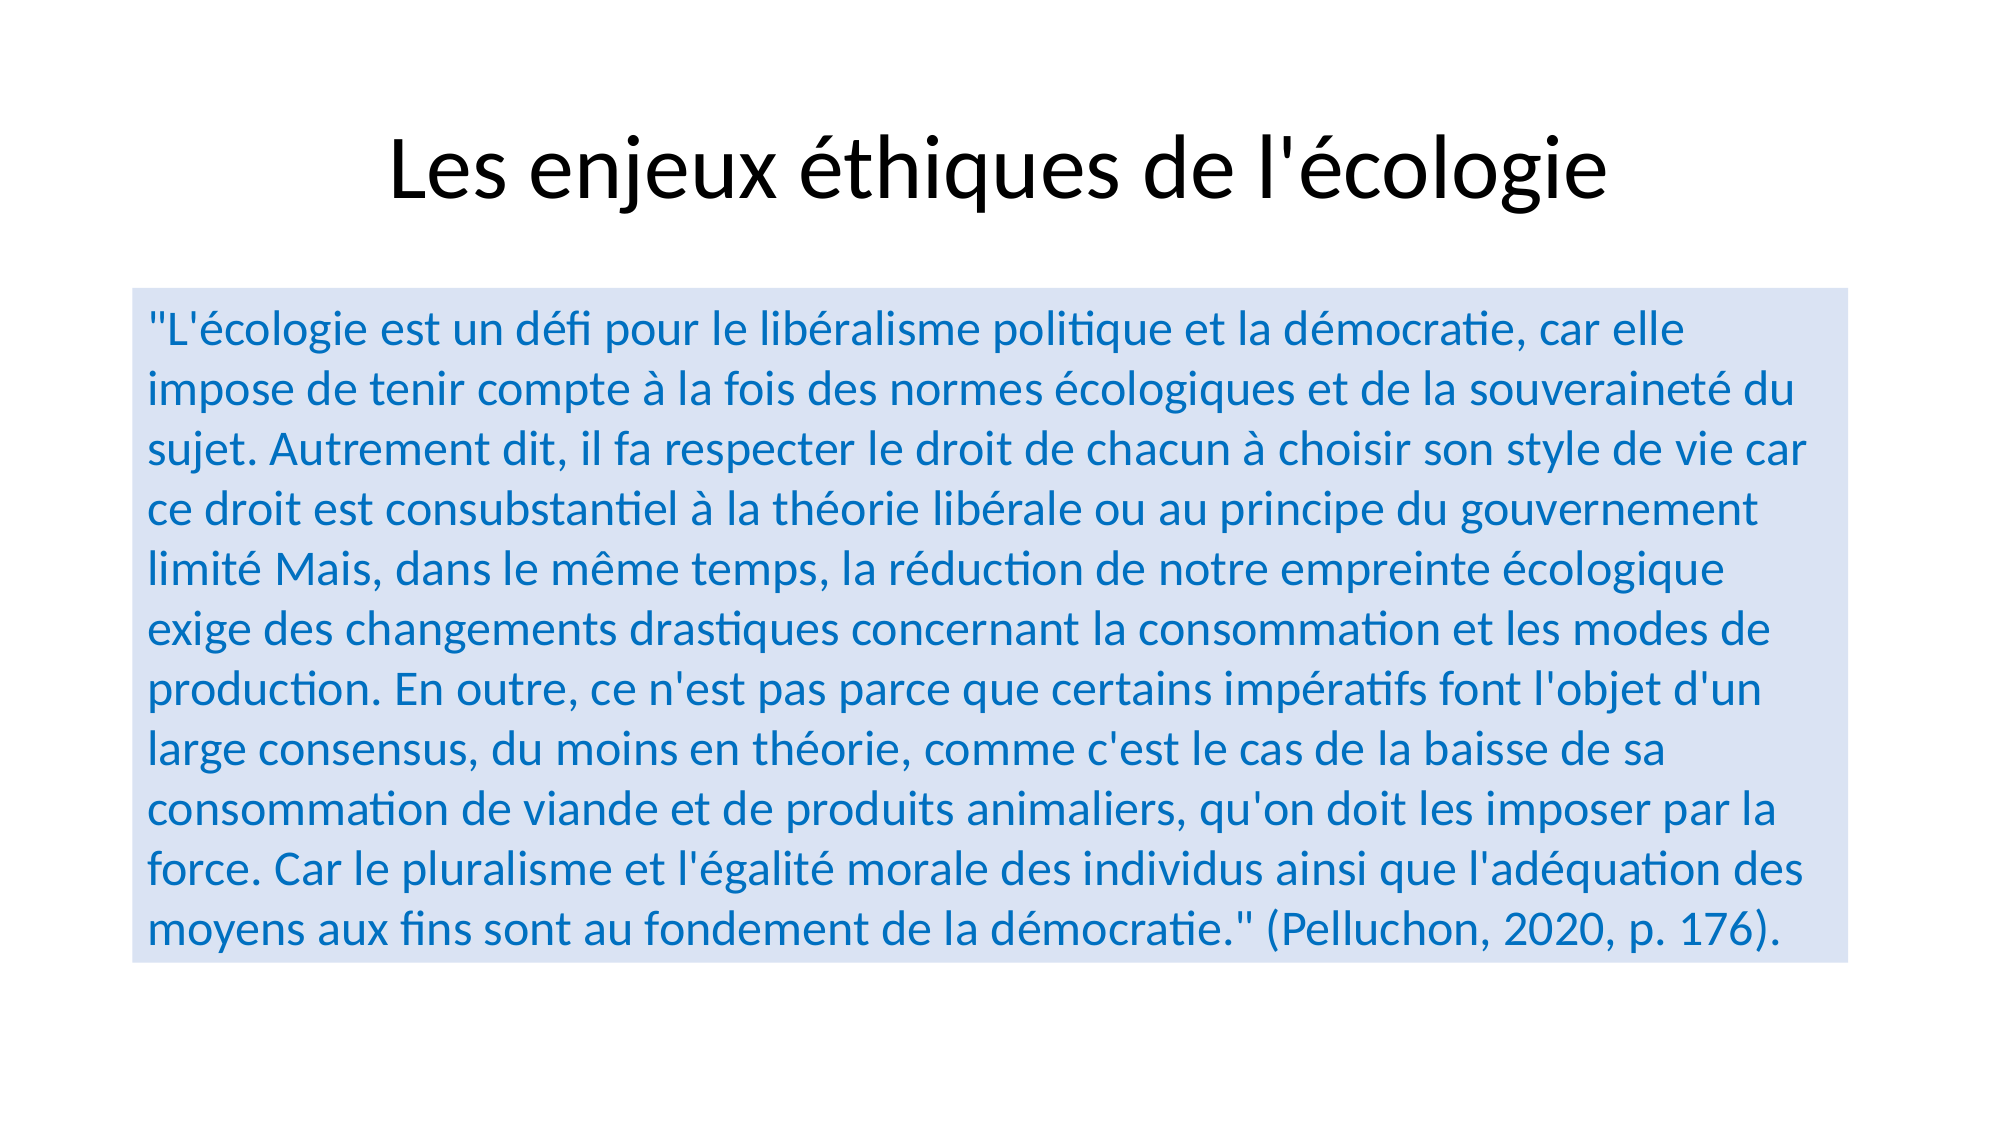

# Les enjeux éthiques de l'écologie
"L'écologie est un défi pour le libéralisme politique et la démocratie, car elle impose de tenir compte à la fois des normes écologiques et de la souveraineté du sujet. Autrement dit, il fa respecter le droit de chacun à choisir son style de vie car ce droit est consubstantiel à la théorie libérale ou au principe du gouvernement limité Mais, dans le même temps, la réduction de notre empreinte écologique exige des changements drastiques concernant la consommation et les modes de production. En outre, ce n'est pas parce que certains impératifs font l'objet d'un large consensus, du moins en théorie, comme c'est le cas de la baisse de sa consommation de viande et de produits animaliers, qu'on doit les imposer par la force. Car le pluralisme et l'égalité morale des individus ainsi que l'adéquation des moyens aux fins sont au fondement de la démocratie." (Pelluchon, 2020, p. 176).